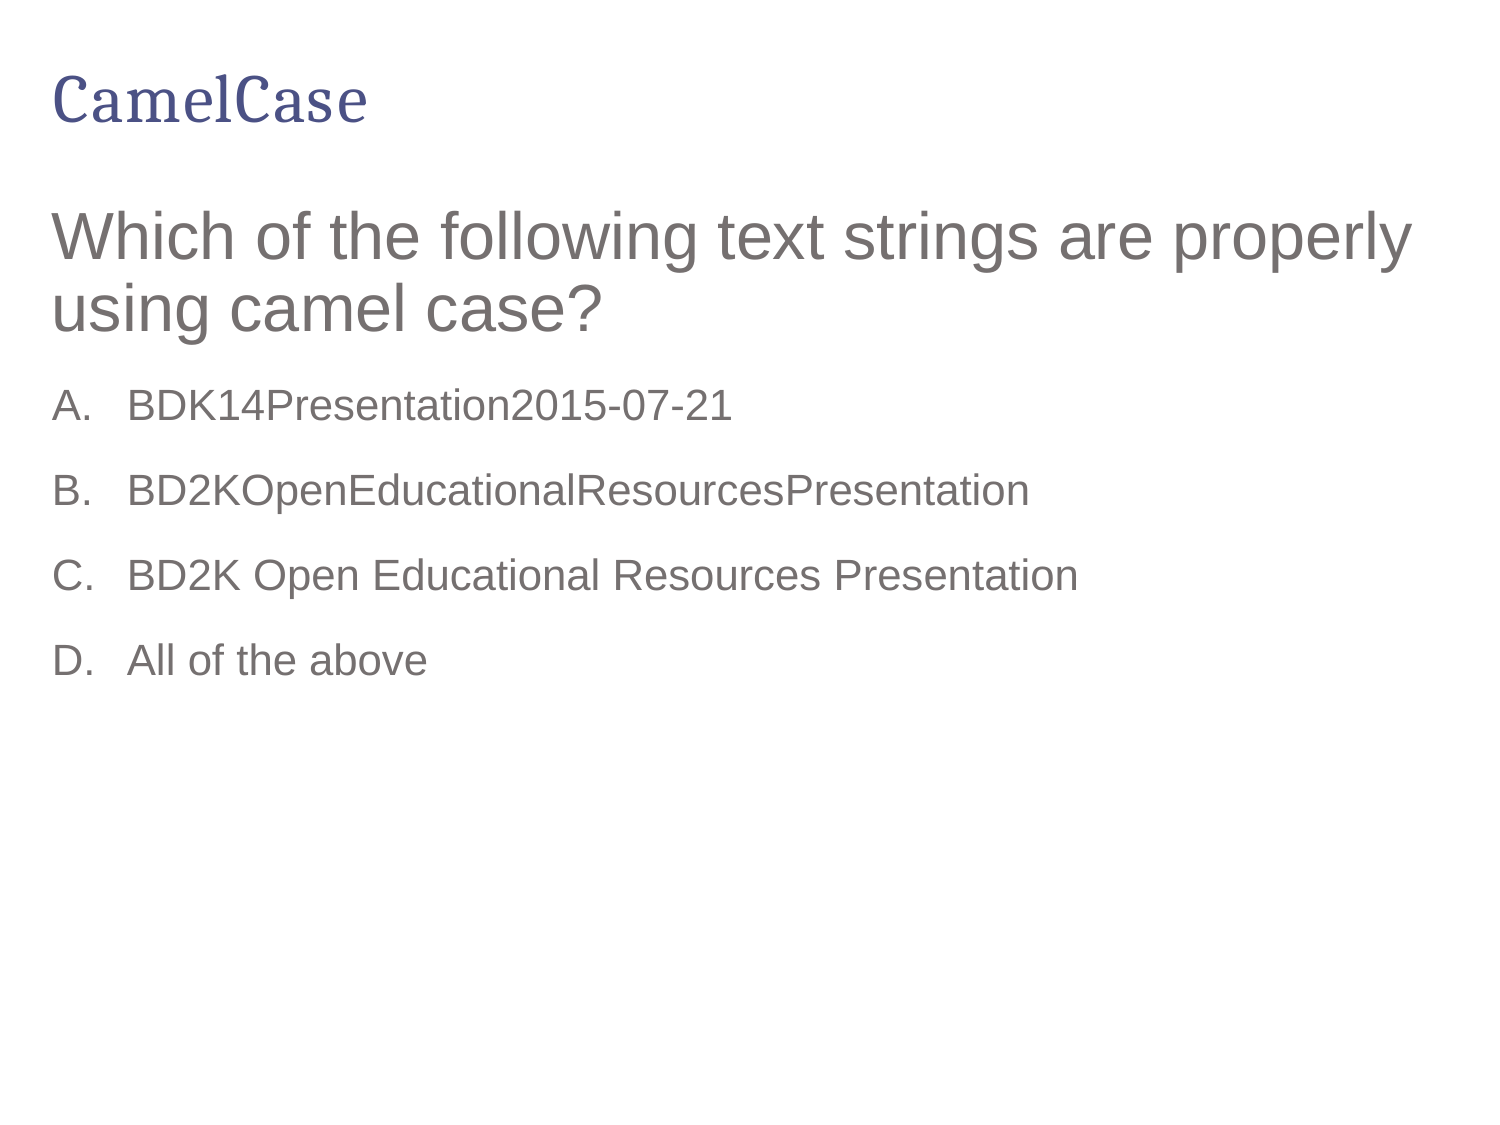

# CamelCase
Which of the following text strings are properly using camel case?
BDK14Presentation2015-07-21
BD2KOpenEducationalResourcesPresentation
BD2K Open Educational Resources Presentation
All of the above